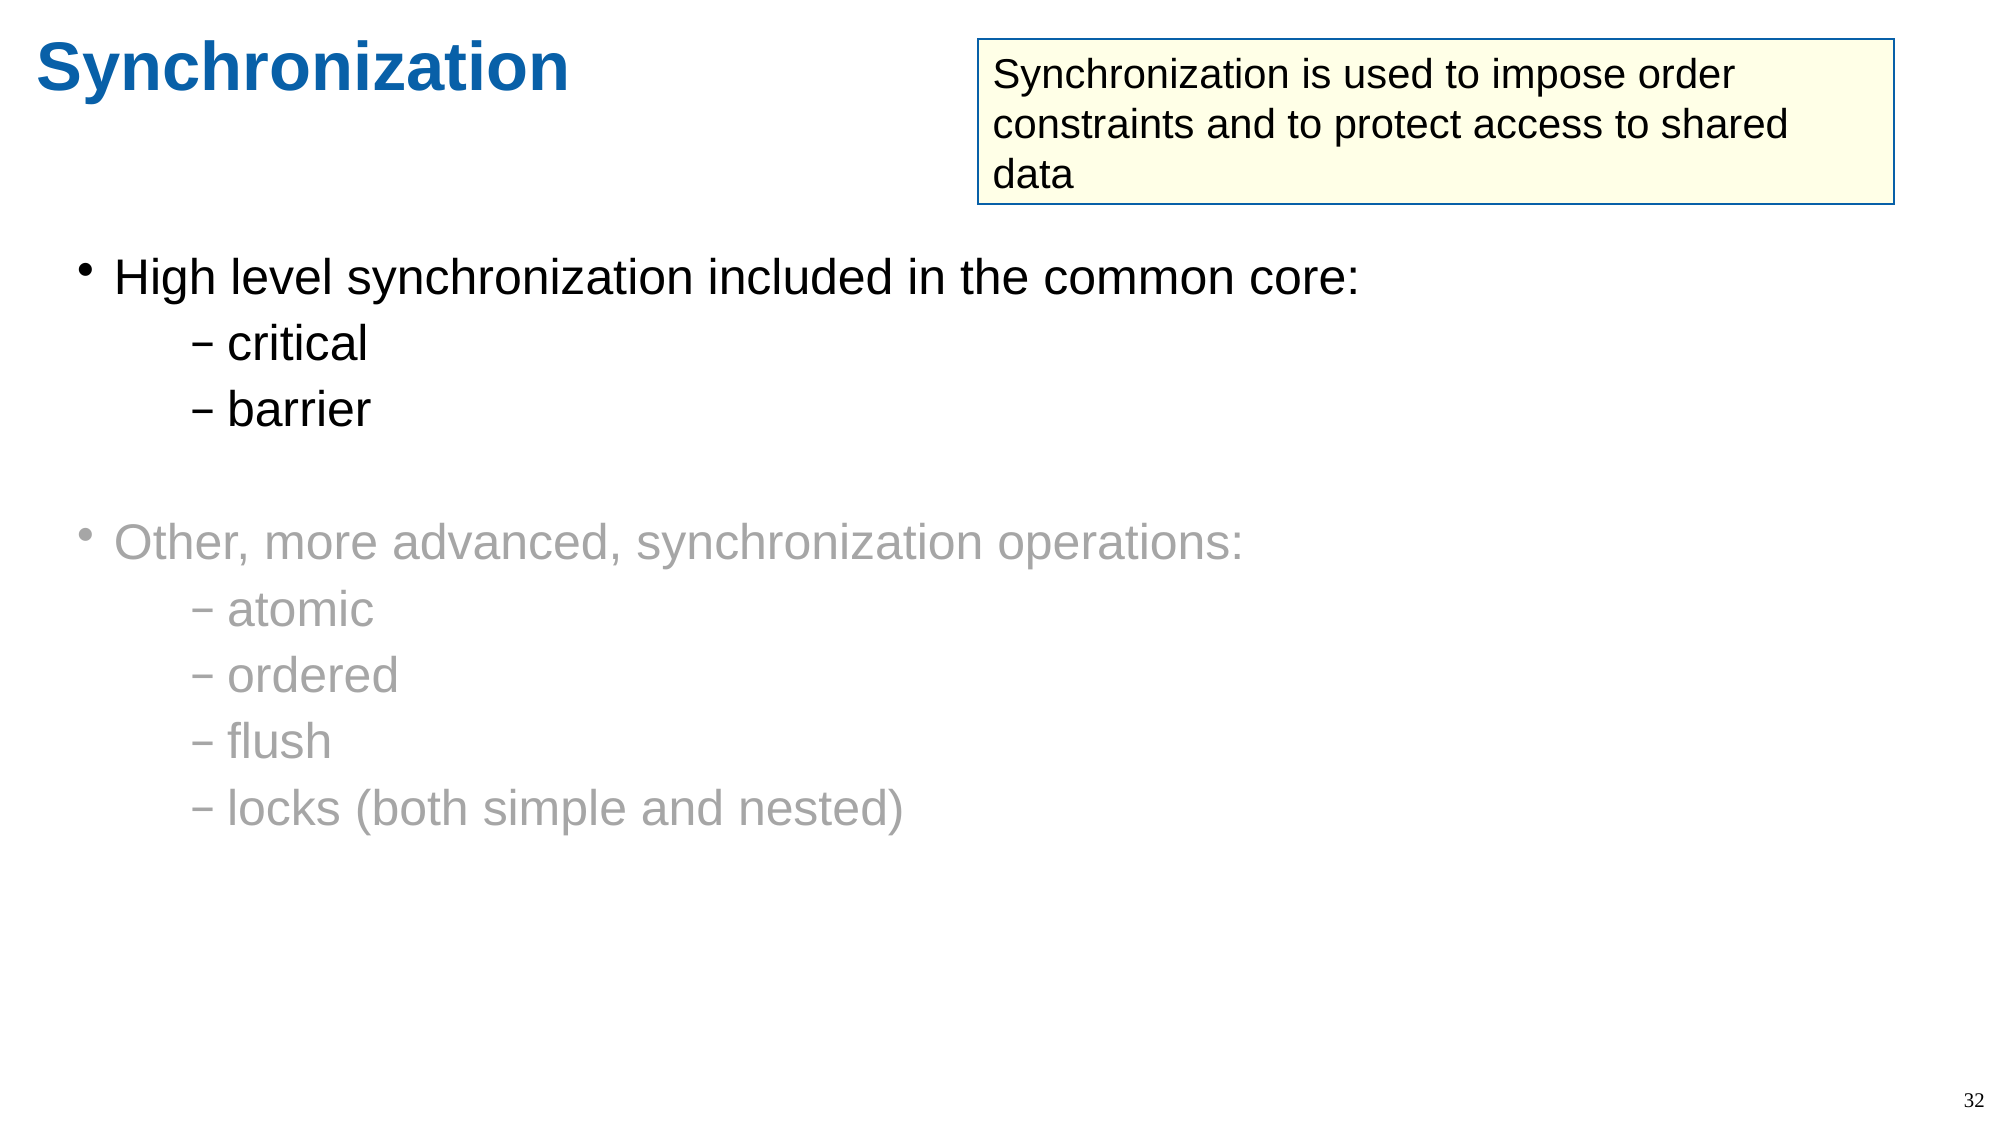

# Synchronization
Synchronization is used to impose order constraints and to protect access to shared data
High level synchronization included in the common core:
critical
barrier

Other, more advanced, synchronization operations:
atomic
ordered
flush
locks (both simple and nested)
32